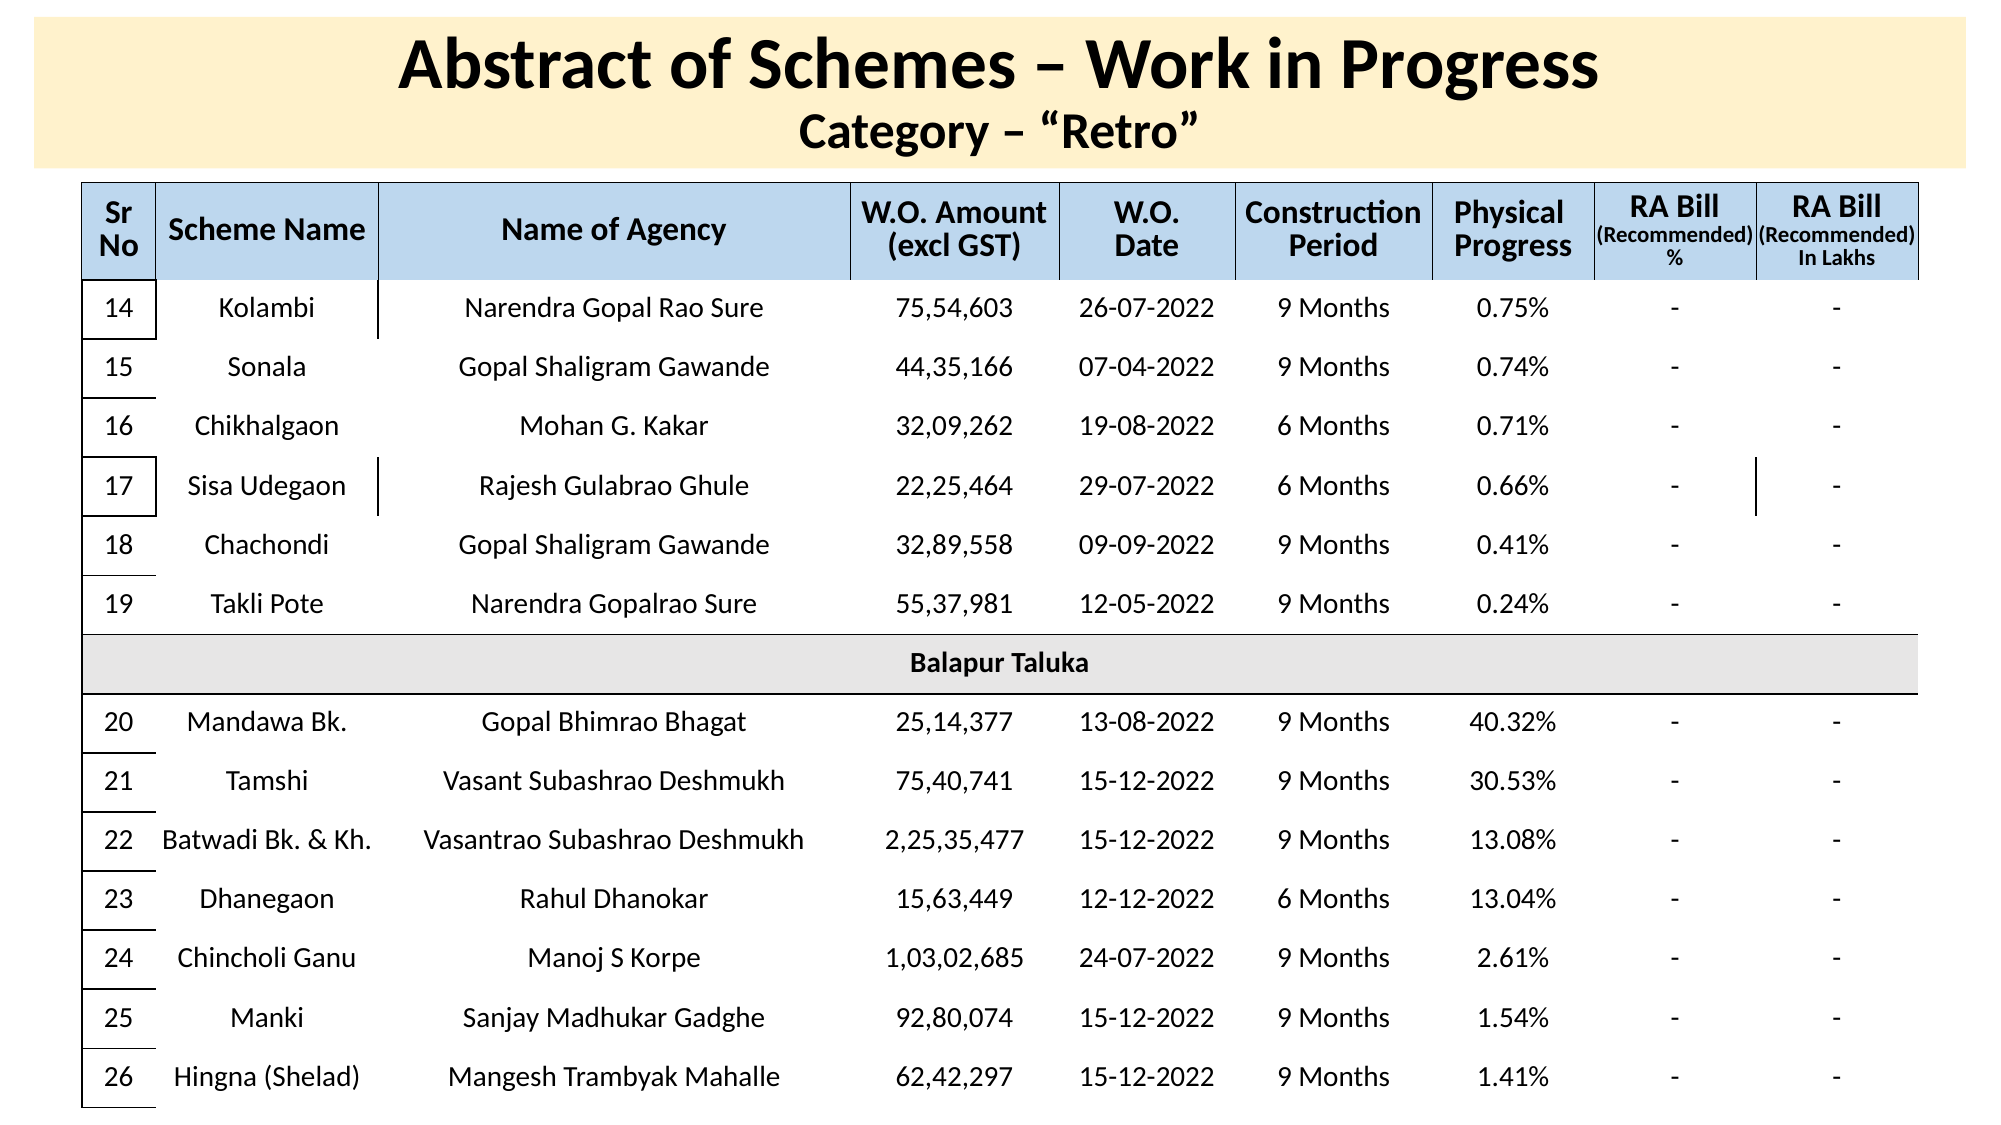

# Abstract of Schemes – Work in Progress Category – “Retro”
| Sr No | Scheme Name | Name of Agency | W.O. Amount (excl GST) | W.O. Date | Construction Period | Physical Progress | RA Bill (Recommended) % | RA Bill (Recommended) In Lakhs |
| --- | --- | --- | --- | --- | --- | --- | --- | --- |
| 14 | Kolambi | Narendra Gopal Rao Sure | 75,54,603 | 26-07-2022 | 9 Months | 0.75% | - | - |
| --- | --- | --- | --- | --- | --- | --- | --- | --- |
| 15 | Sonala | Gopal Shaligram Gawande | 44,35,166 | 07-04-2022 | 9 Months | 0.74% | - | - |
| 16 | Chikhalgaon | Mohan G. Kakar | 32,09,262 | 19-08-2022 | 6 Months | 0.71% | - | - |
| 17 | Sisa Udegaon | Rajesh Gulabrao Ghule | 22,25,464 | 29-07-2022 | 6 Months | 0.66% | - | - |
| 18 | Chachondi | Gopal Shaligram Gawande | 32,89,558 | 09-09-2022 | 9 Months | 0.41% | - | - |
| 19 | Takli Pote | Narendra Gopalrao Sure | 55,37,981 | 12-05-2022 | 9 Months | 0.24% | - | - |
| Balapur Taluka | Balapur Taluka |  |  |  |  |  |  |  |
| 20 | Mandawa Bk. | Gopal Bhimrao Bhagat | 25,14,377 | 13-08-2022 | 9 Months | 40.32% | - | - |
| 21 | Tamshi | Vasant Subashrao Deshmukh | 75,40,741 | 15-12-2022 | 9 Months | 30.53% | - | - |
| 22 | Batwadi Bk. & Kh. | Vasantrao Subashrao Deshmukh | 2,25,35,477 | 15-12-2022 | 9 Months | 13.08% | - | - |
| 23 | Dhanegaon | Rahul Dhanokar | 15,63,449 | 12-12-2022 | 6 Months | 13.04% | - | - |
| 24 | Chincholi Ganu | Manoj S Korpe | 1,03,02,685 | 24-07-2022 | 9 Months | 2.61% | - | - |
| 25 | Manki | Sanjay Madhukar Gadghe | 92,80,074 | 15-12-2022 | 9 Months | 1.54% | - | - |
| 26 | Hingna (Shelad) | Mangesh Trambyak Mahalle | 62,42,297 | 15-12-2022 | 9 Months | 1.41% | - | - |